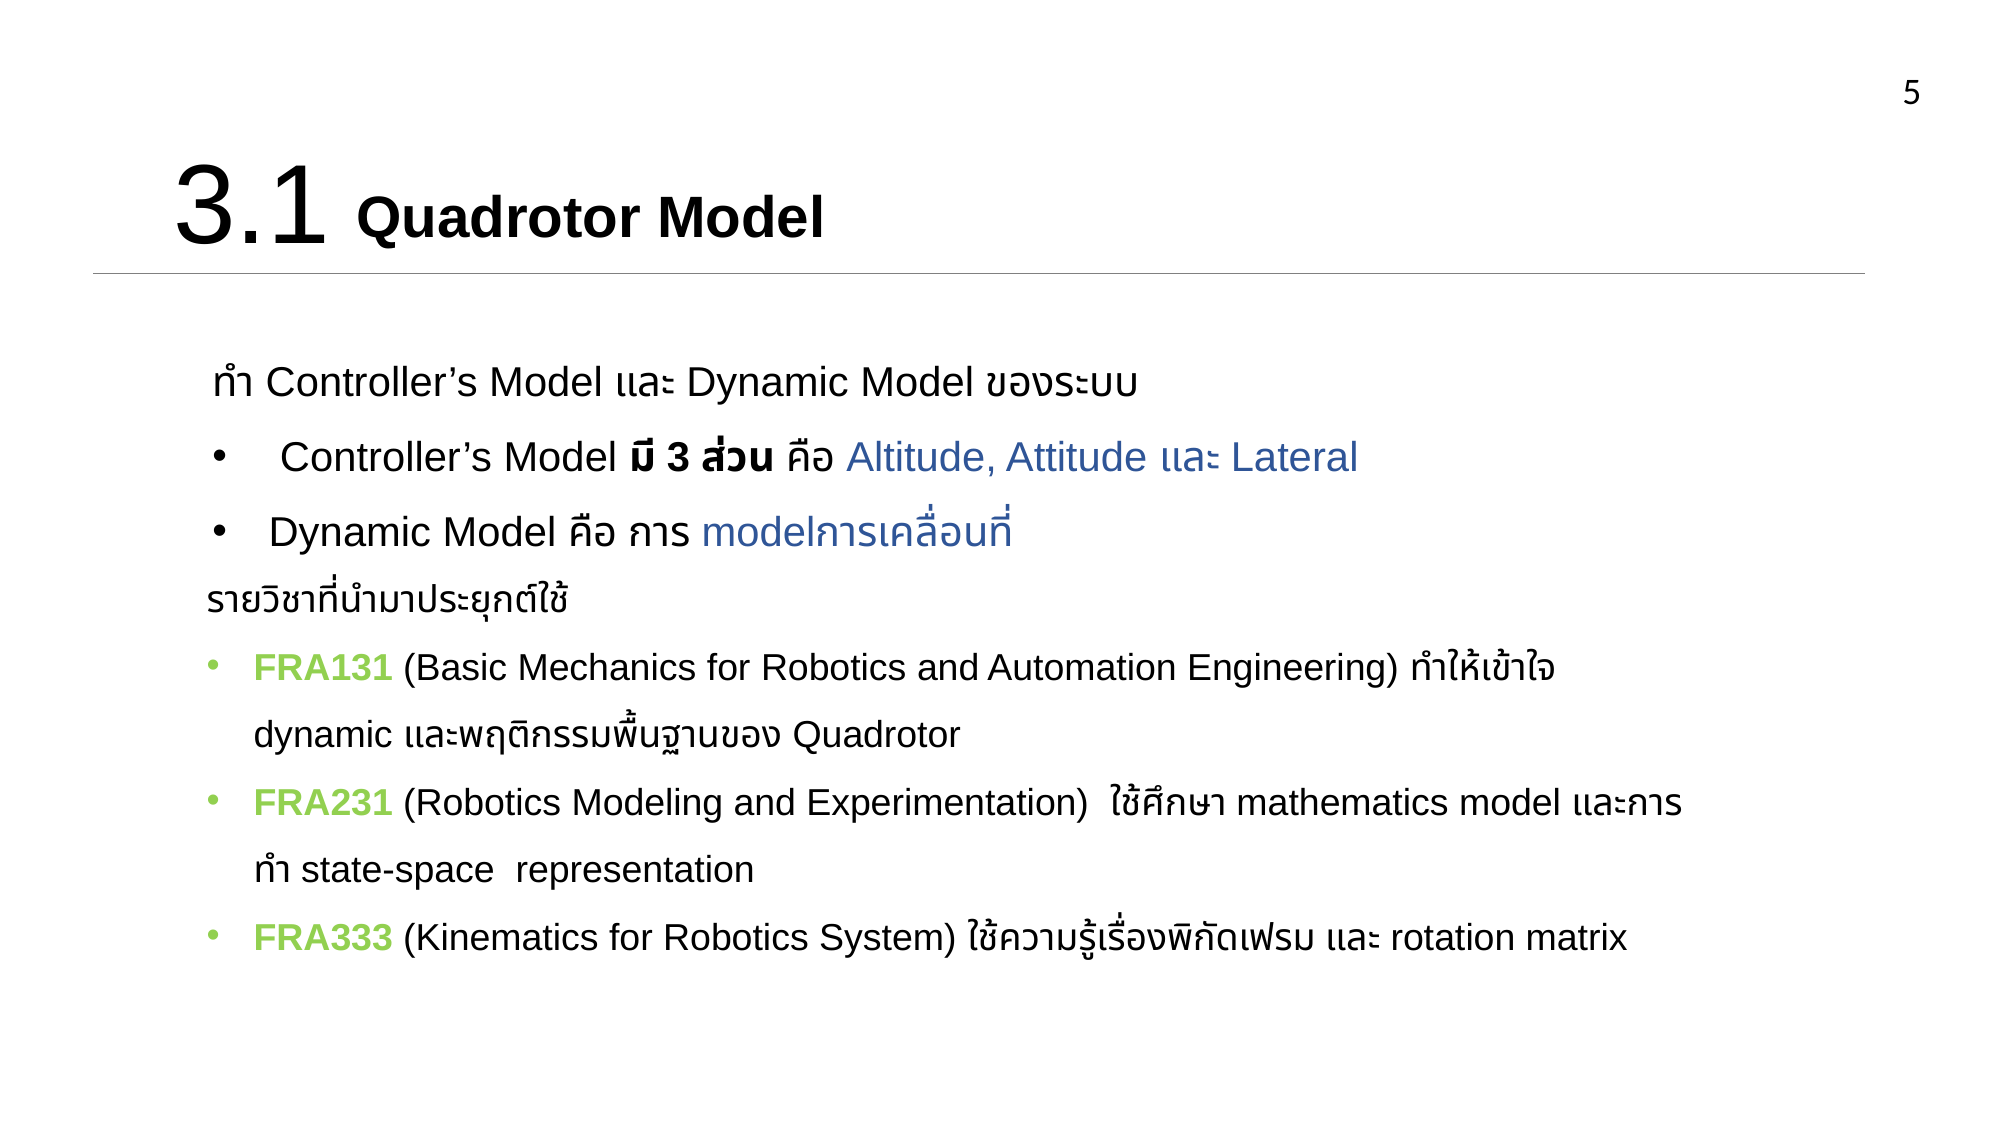

5
3.1
Quadrotor Model
ทำ Controller’s Model และ Dynamic Model ของระบบ
 Controller’s Model มี 3 ส่วน คือ Altitude, Attitude และ Lateral
Dynamic Model คือ การ modelการเคลื่อนที่
รายวิชาที่นำมาประยุกต์ใช้
FRA131 (Basic Mechanics for Robotics and Automation Engineering) ทำให้เข้าใจ dynamic และพฤติกรรมพื้นฐานของ Quadrotor
FRA231 (Robotics Modeling and Experimentation)  ใช้ศึกษา mathematics model และการทำ state-space  representation
FRA333 (Kinematics for Robotics System) ใช้ความรู้เรื่องพิกัดเฟรม และ rotation matrix